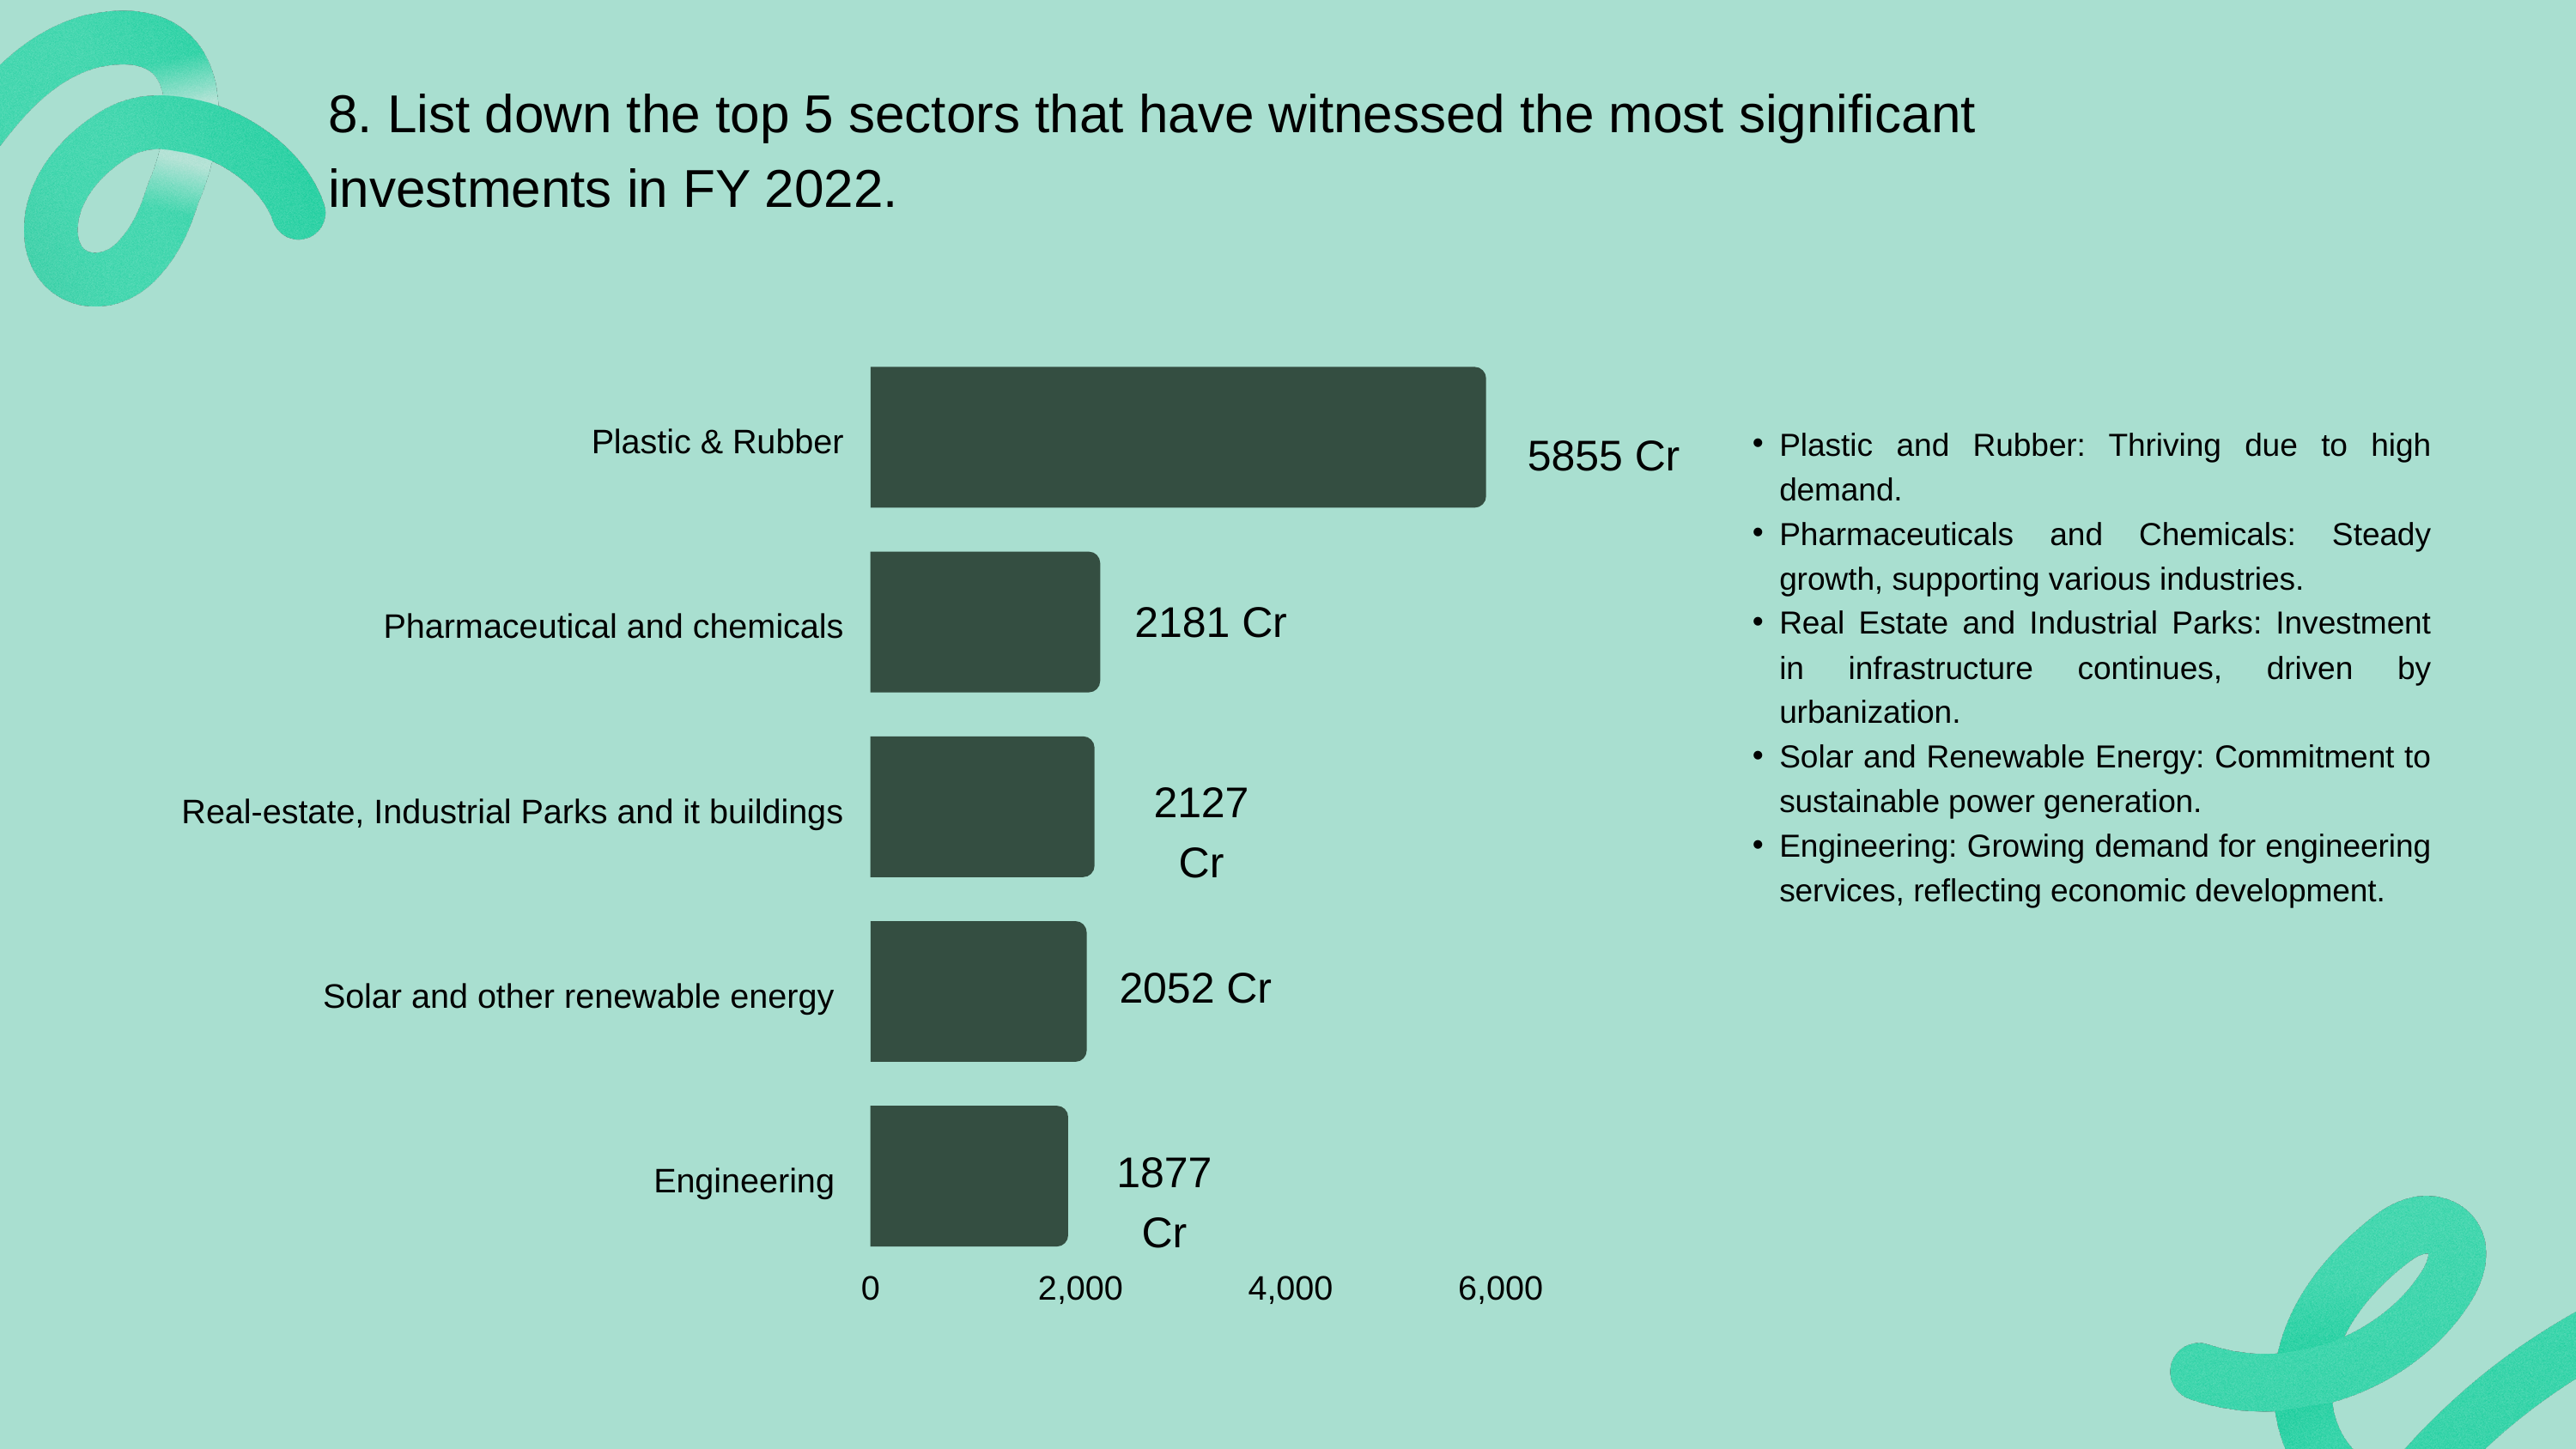

8. List down the top 5 sectors that have witnessed the most significant
investments in FY 2022.

Plastic & Rubber
Pharmaceutical and chemicals
Real-estate, Industrial Parks and it buildings
Solar and other renewable energy
Engineering
0
2,000
4,000
6,000
Plastic and Rubber: Thriving due to high demand.
Pharmaceuticals and Chemicals: Steady growth, supporting various industries.
Real Estate and Industrial Parks: Investment in infrastructure continues, driven by urbanization.
Solar and Renewable Energy: Commitment to sustainable power generation.
Engineering: Growing demand for engineering services, reflecting economic development.

5855 Cr
2181 Cr
2127 Cr
2052 Cr
1877 Cr